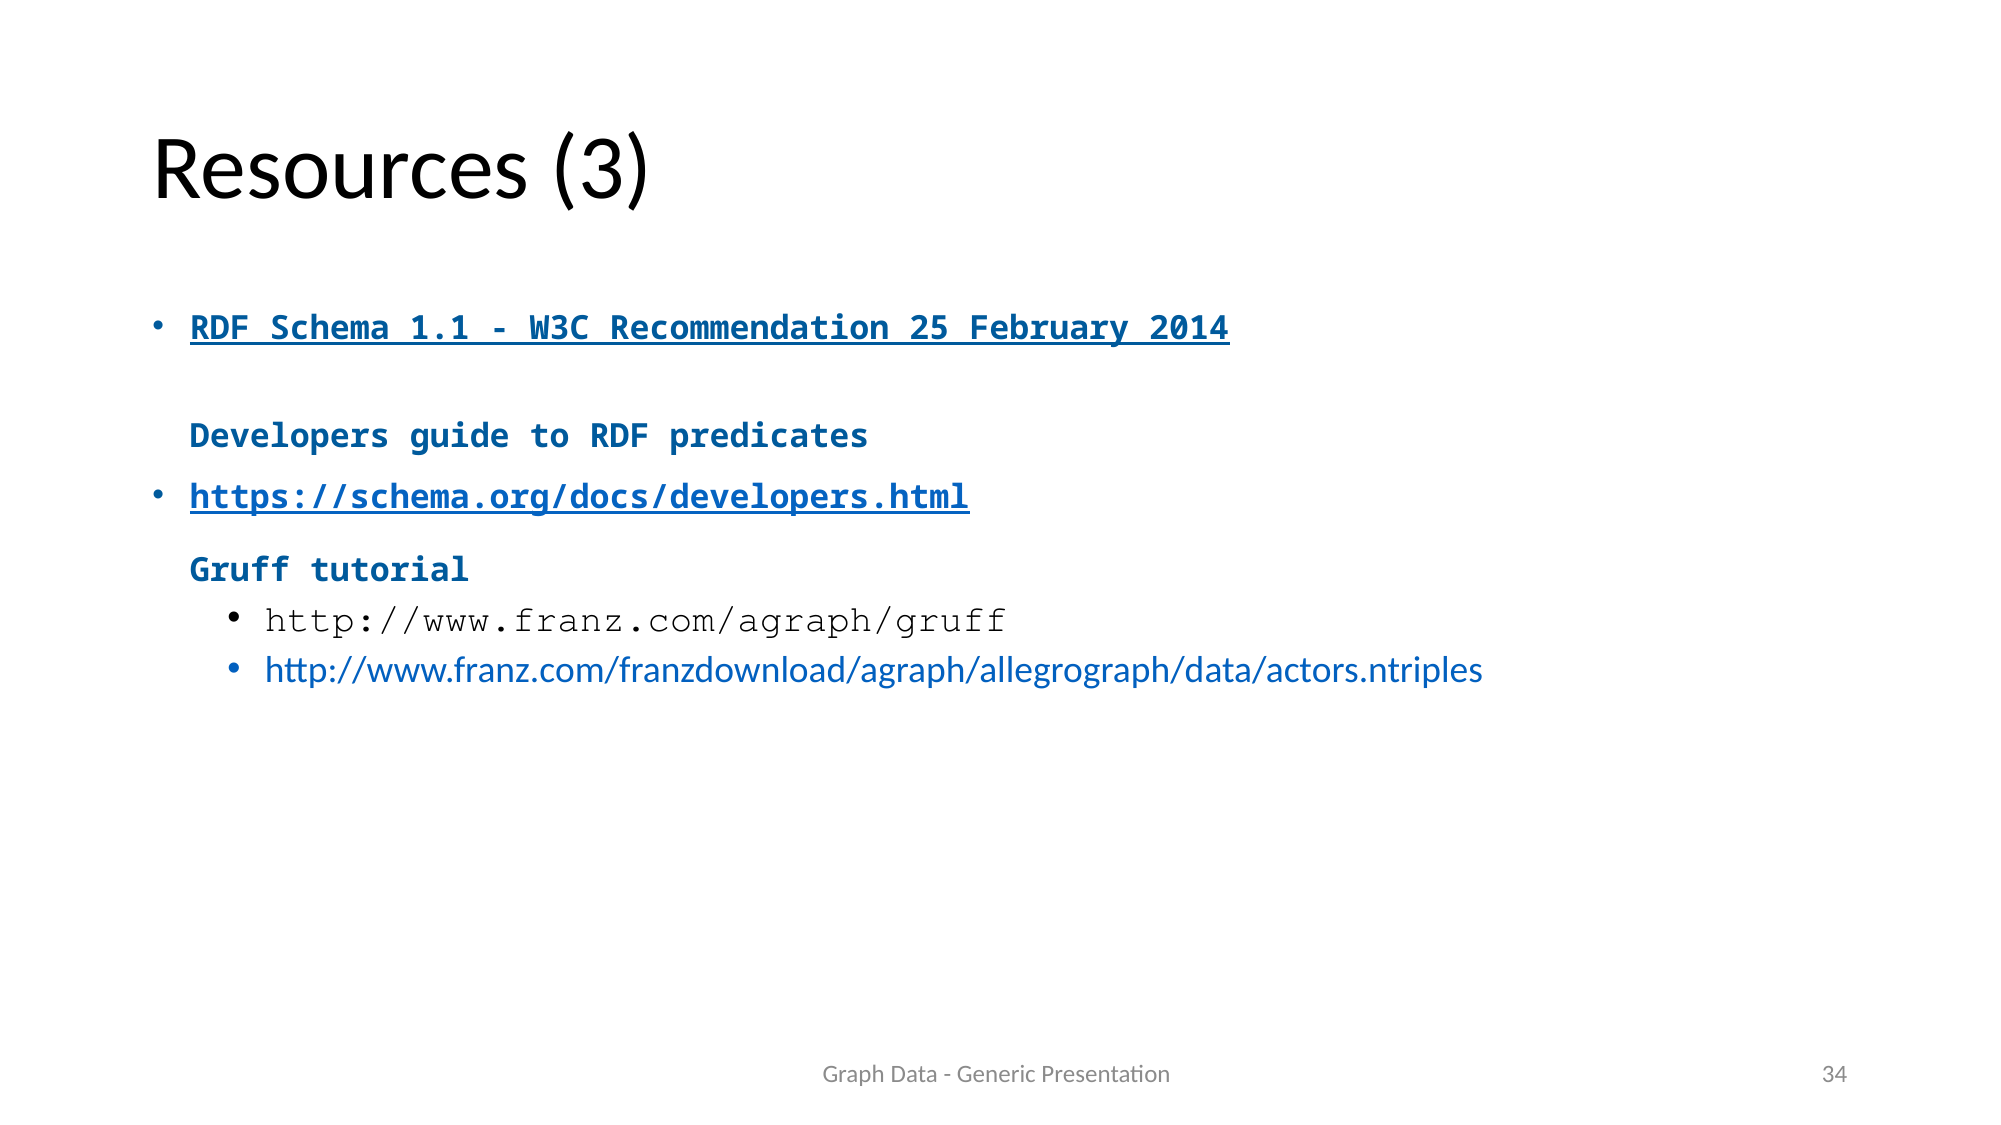

# Resources (3)
RDF Schema 1.1 - W3C Recommendation 25 February 2014
Developers guide to RDF predicates
https://schema.org/docs/developers.html
Gruff tutorial
http://www.franz.com/agraph/gruff
http://www.franz.com/franzdownload/agraph/allegrograph/data/actors.ntriples

Graph Data - Generic Presentation
34